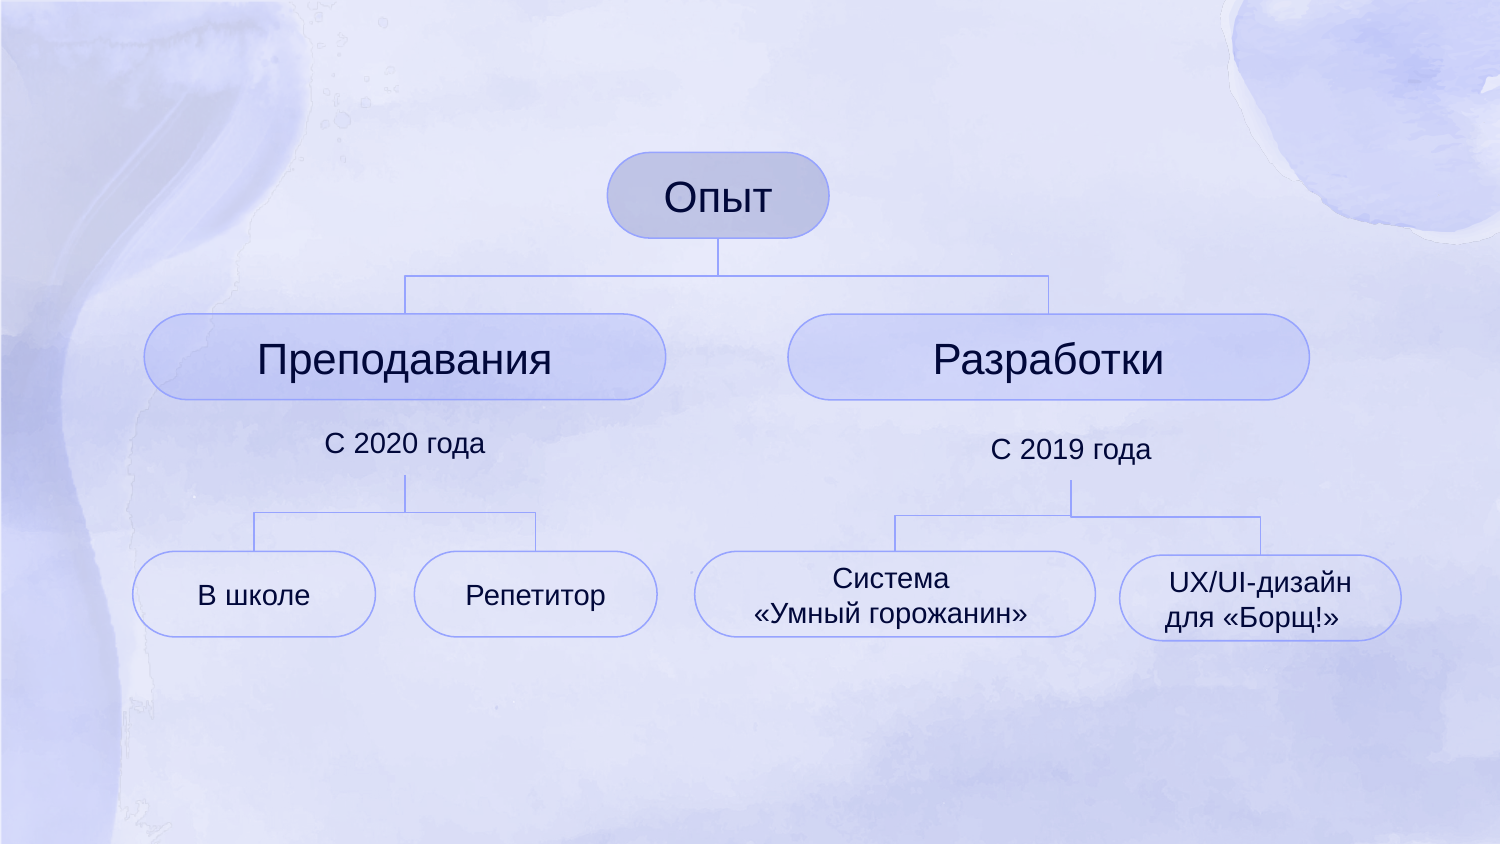

Опыт
Преподавания
Разработки
С 2020 года
С 2019 года
В школе
Репетитор
Система
«Умный горожанин»
UX/UI-дизайн
для «Борщ!»